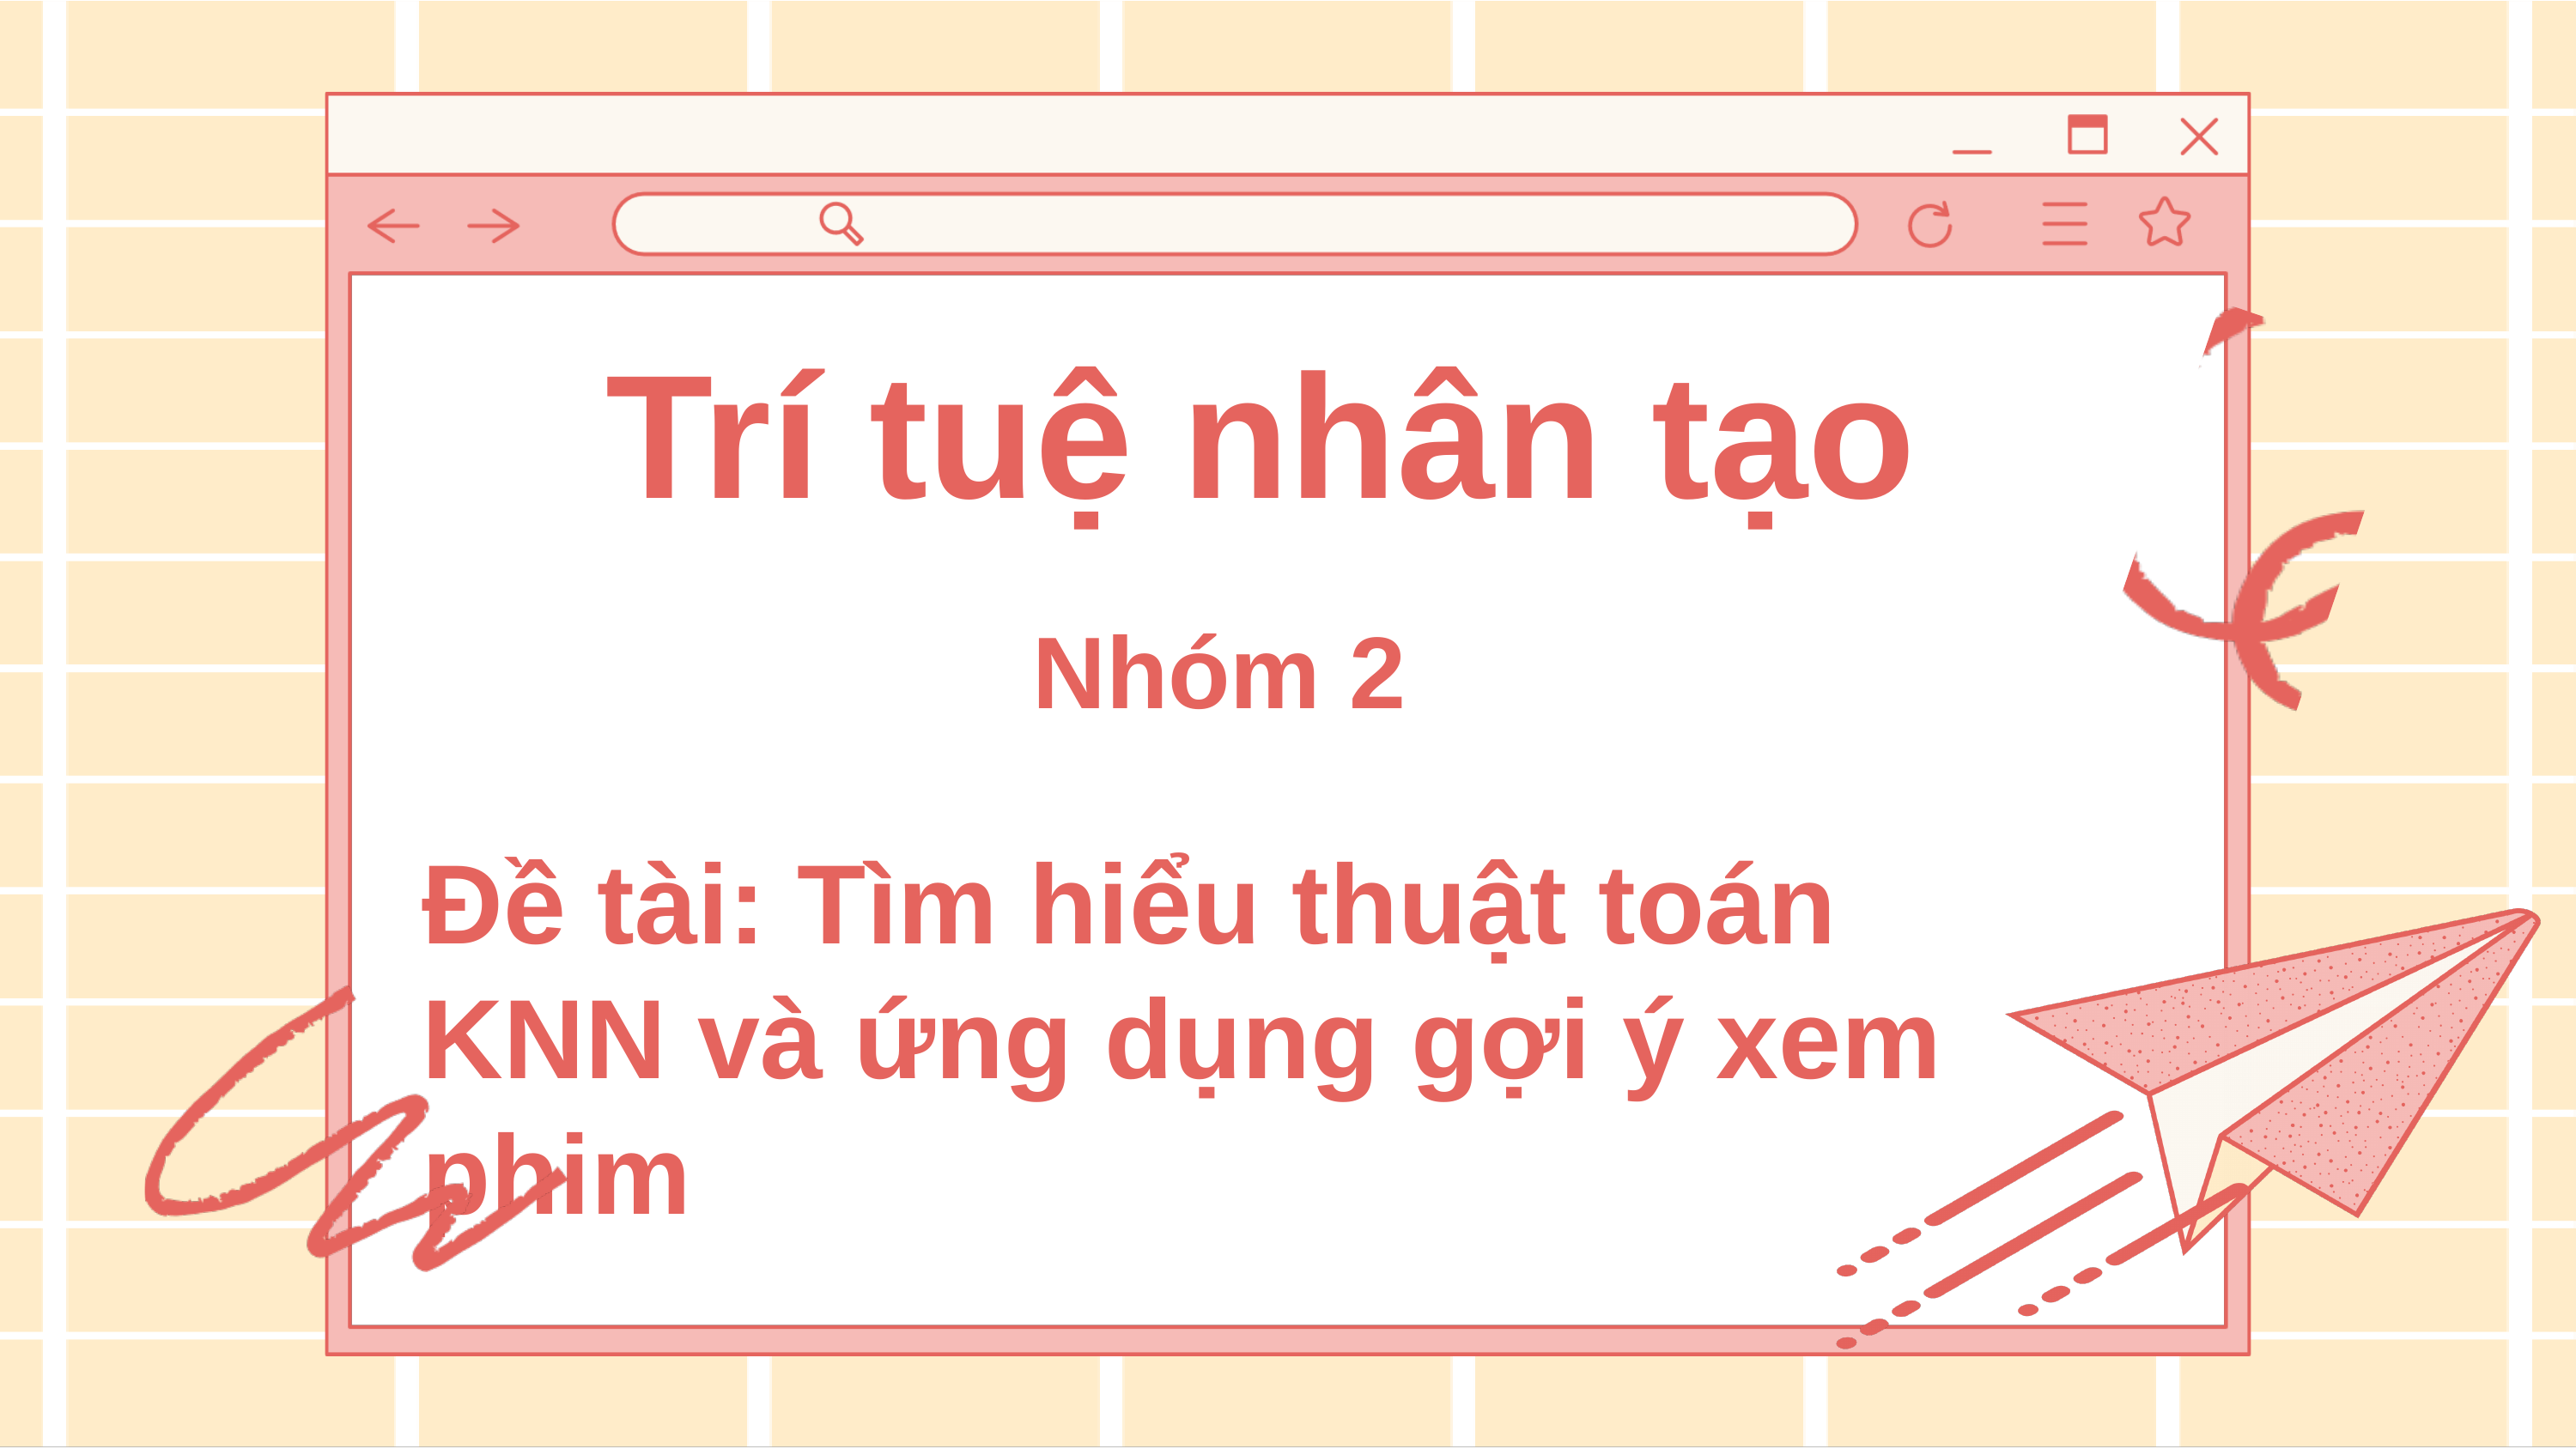

Trí tuệ nhân tạo
Nhóm 2
Đề tài: Tìm hiểu thuật toán KNN và ứng dụng gợi ý xem phim